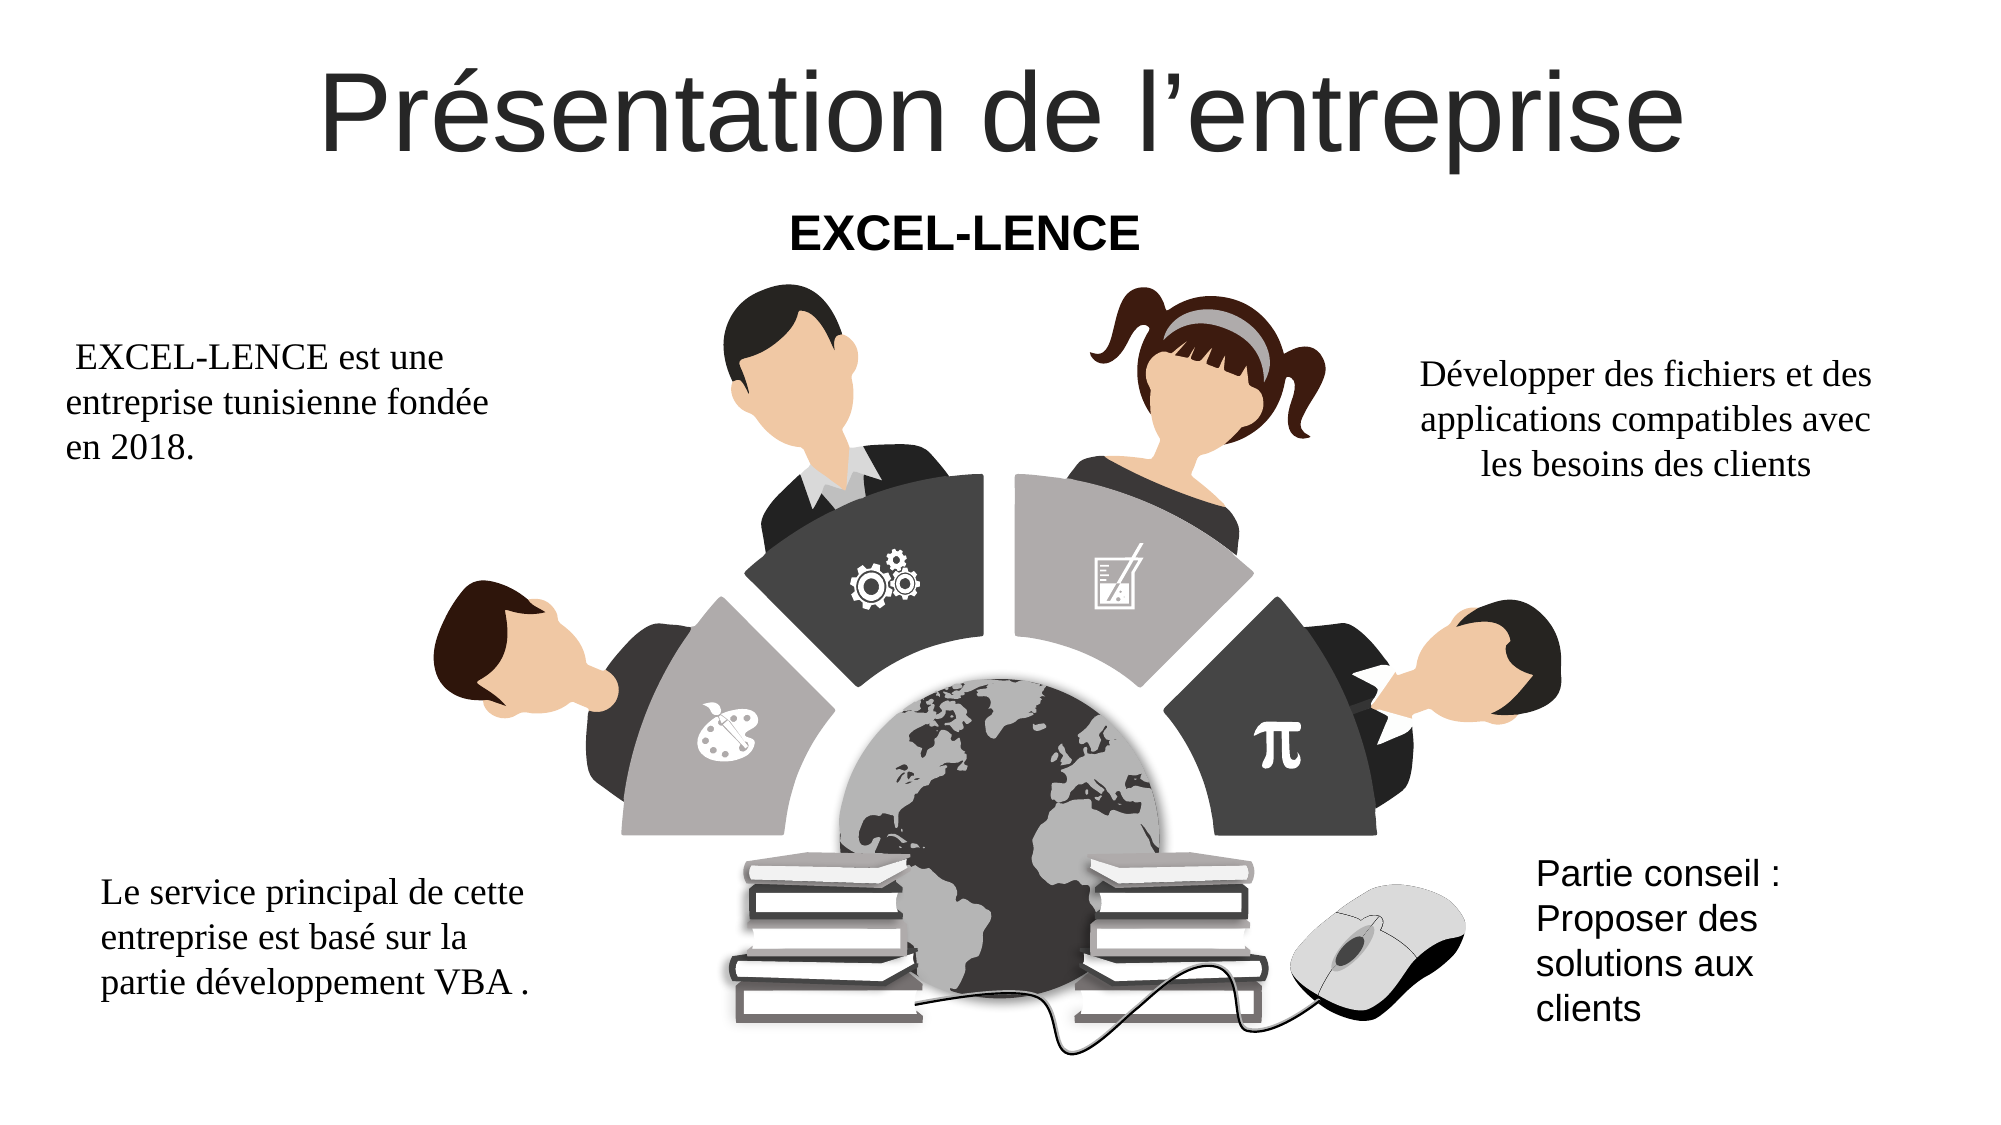

Présentation de l’entreprise
EXCEL-LENCE

 EXCEL-LENCE est une entreprise tunisienne fondée en 2018.
Développer des fichiers et des applications compatibles avec les besoins des clients

Partie conseil : Proposer des solutions aux clients

Le service principal de cette entreprise est basé sur la partie développement VBA .